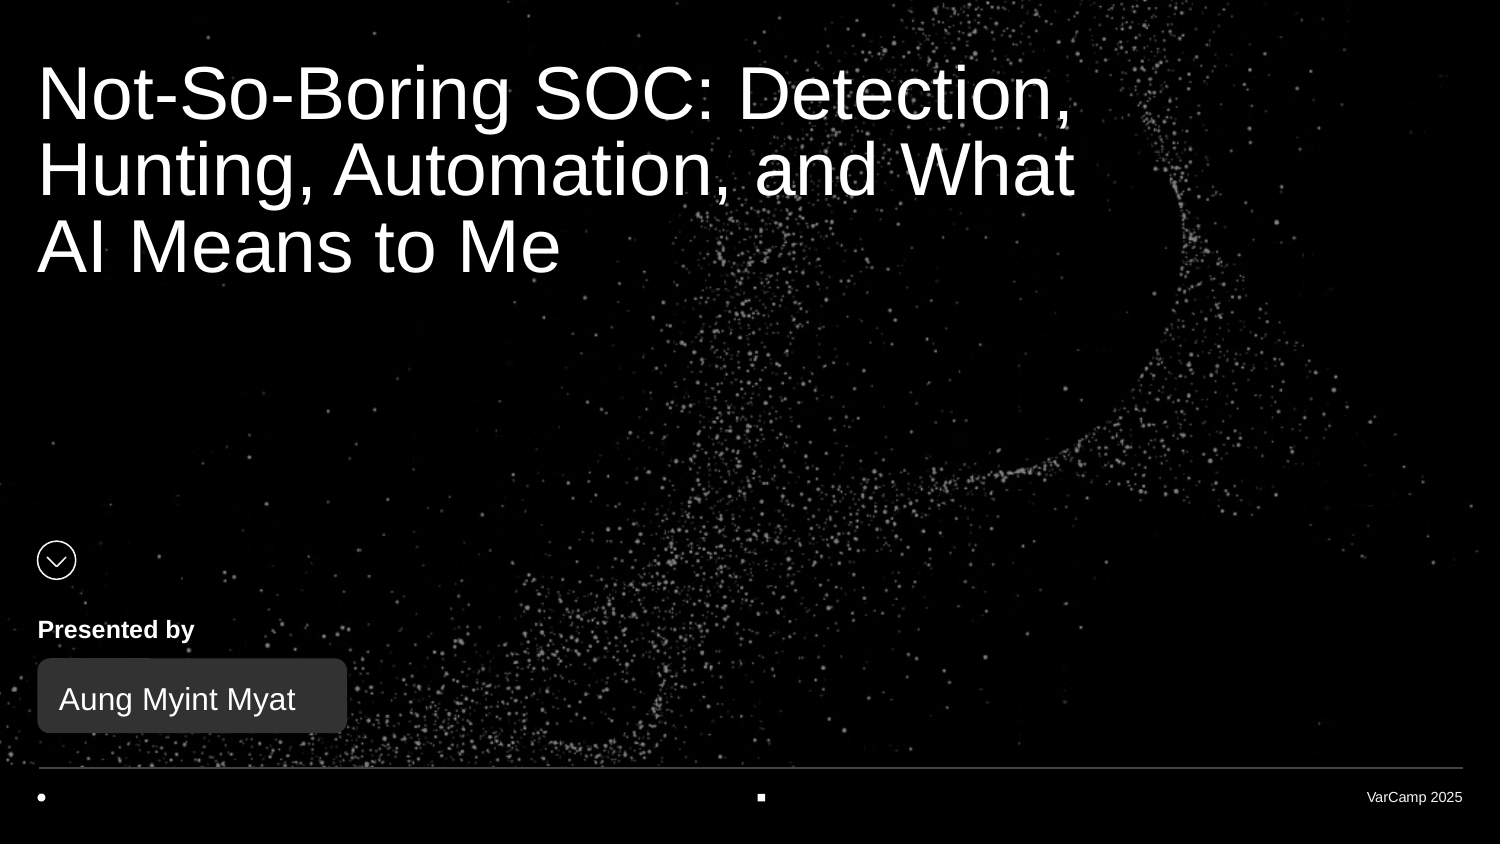

# Not-So-Boring SOC: Detection, Hunting, Automation, and What AI Means to Me

Presented by
Aung Myint Myat

VarCamp 2025